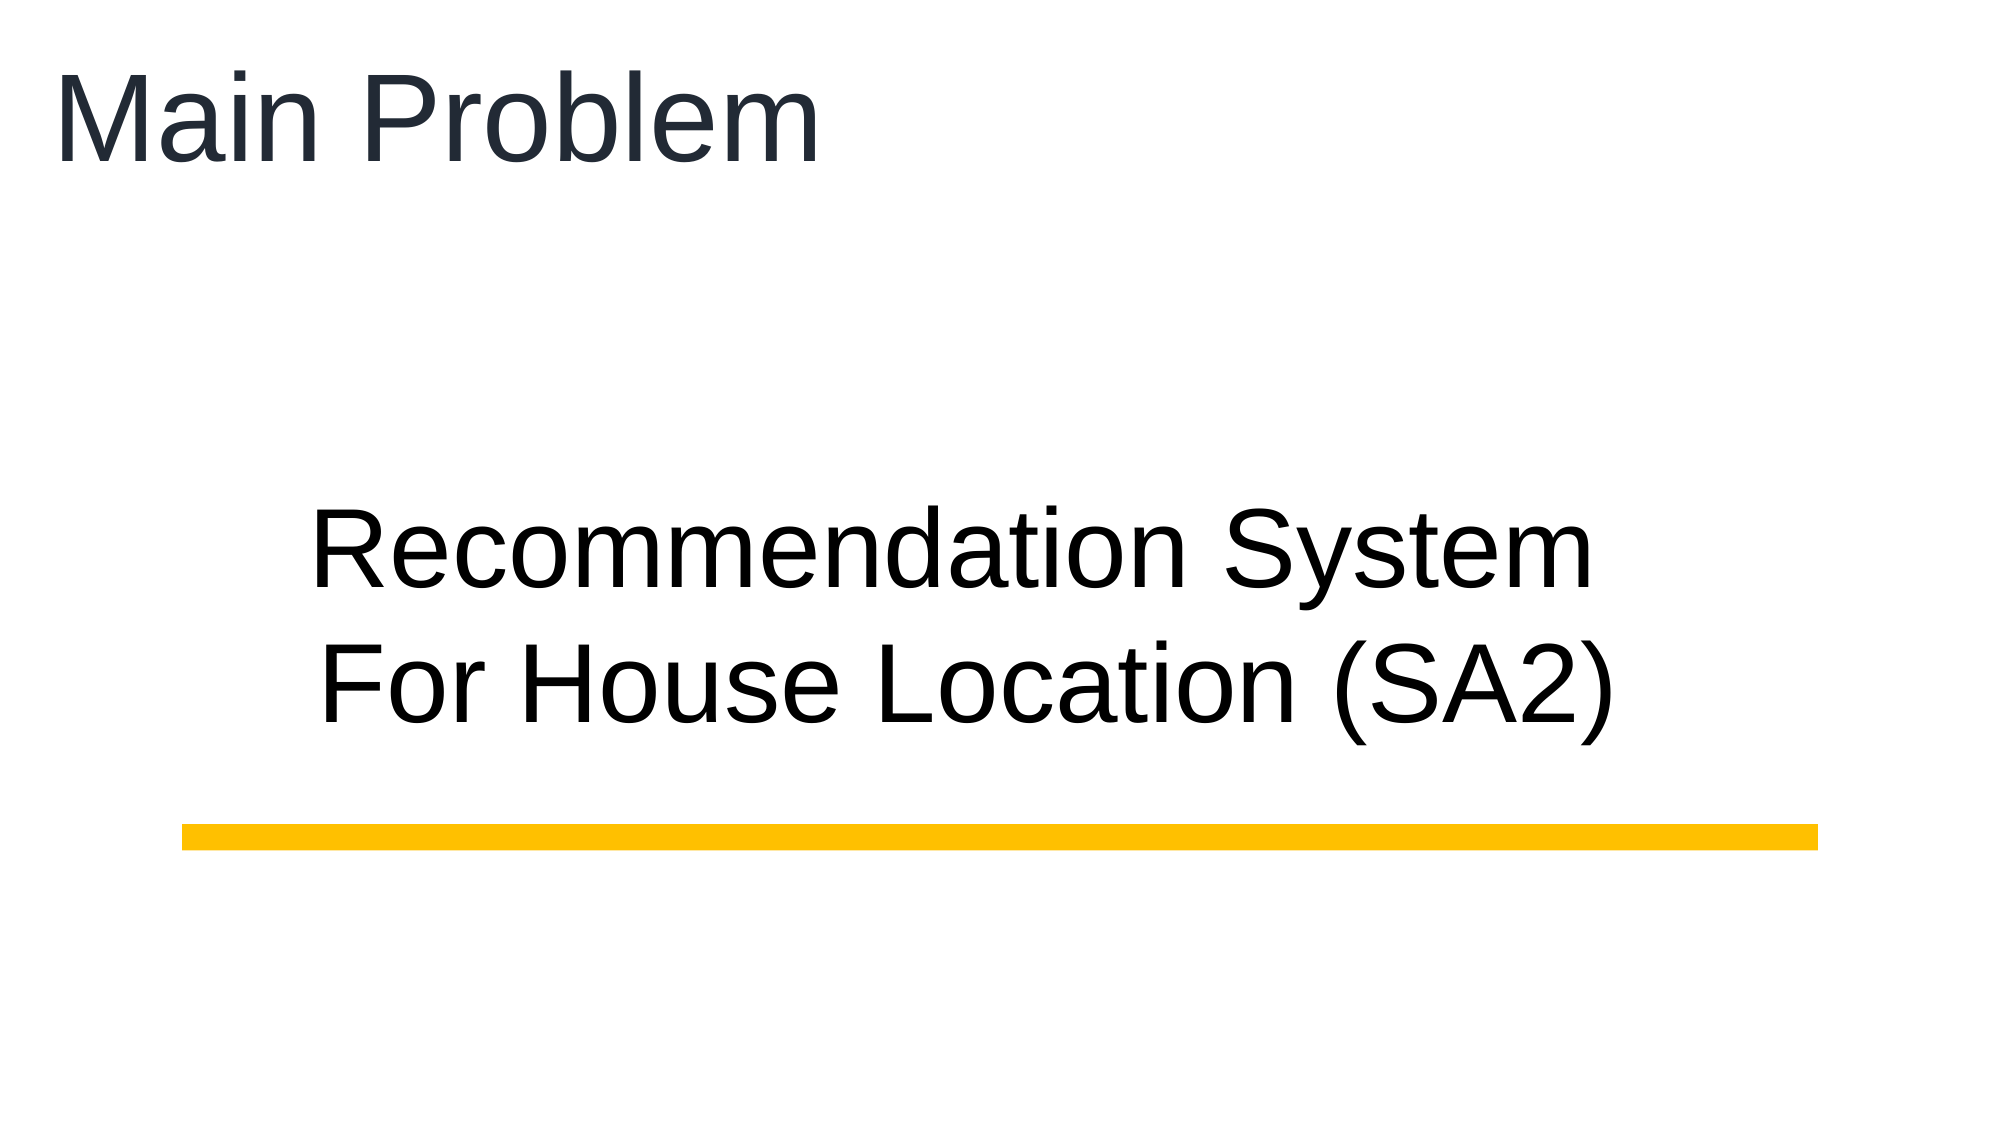

Main Problem
Recommendation System
For House Location (SA2)